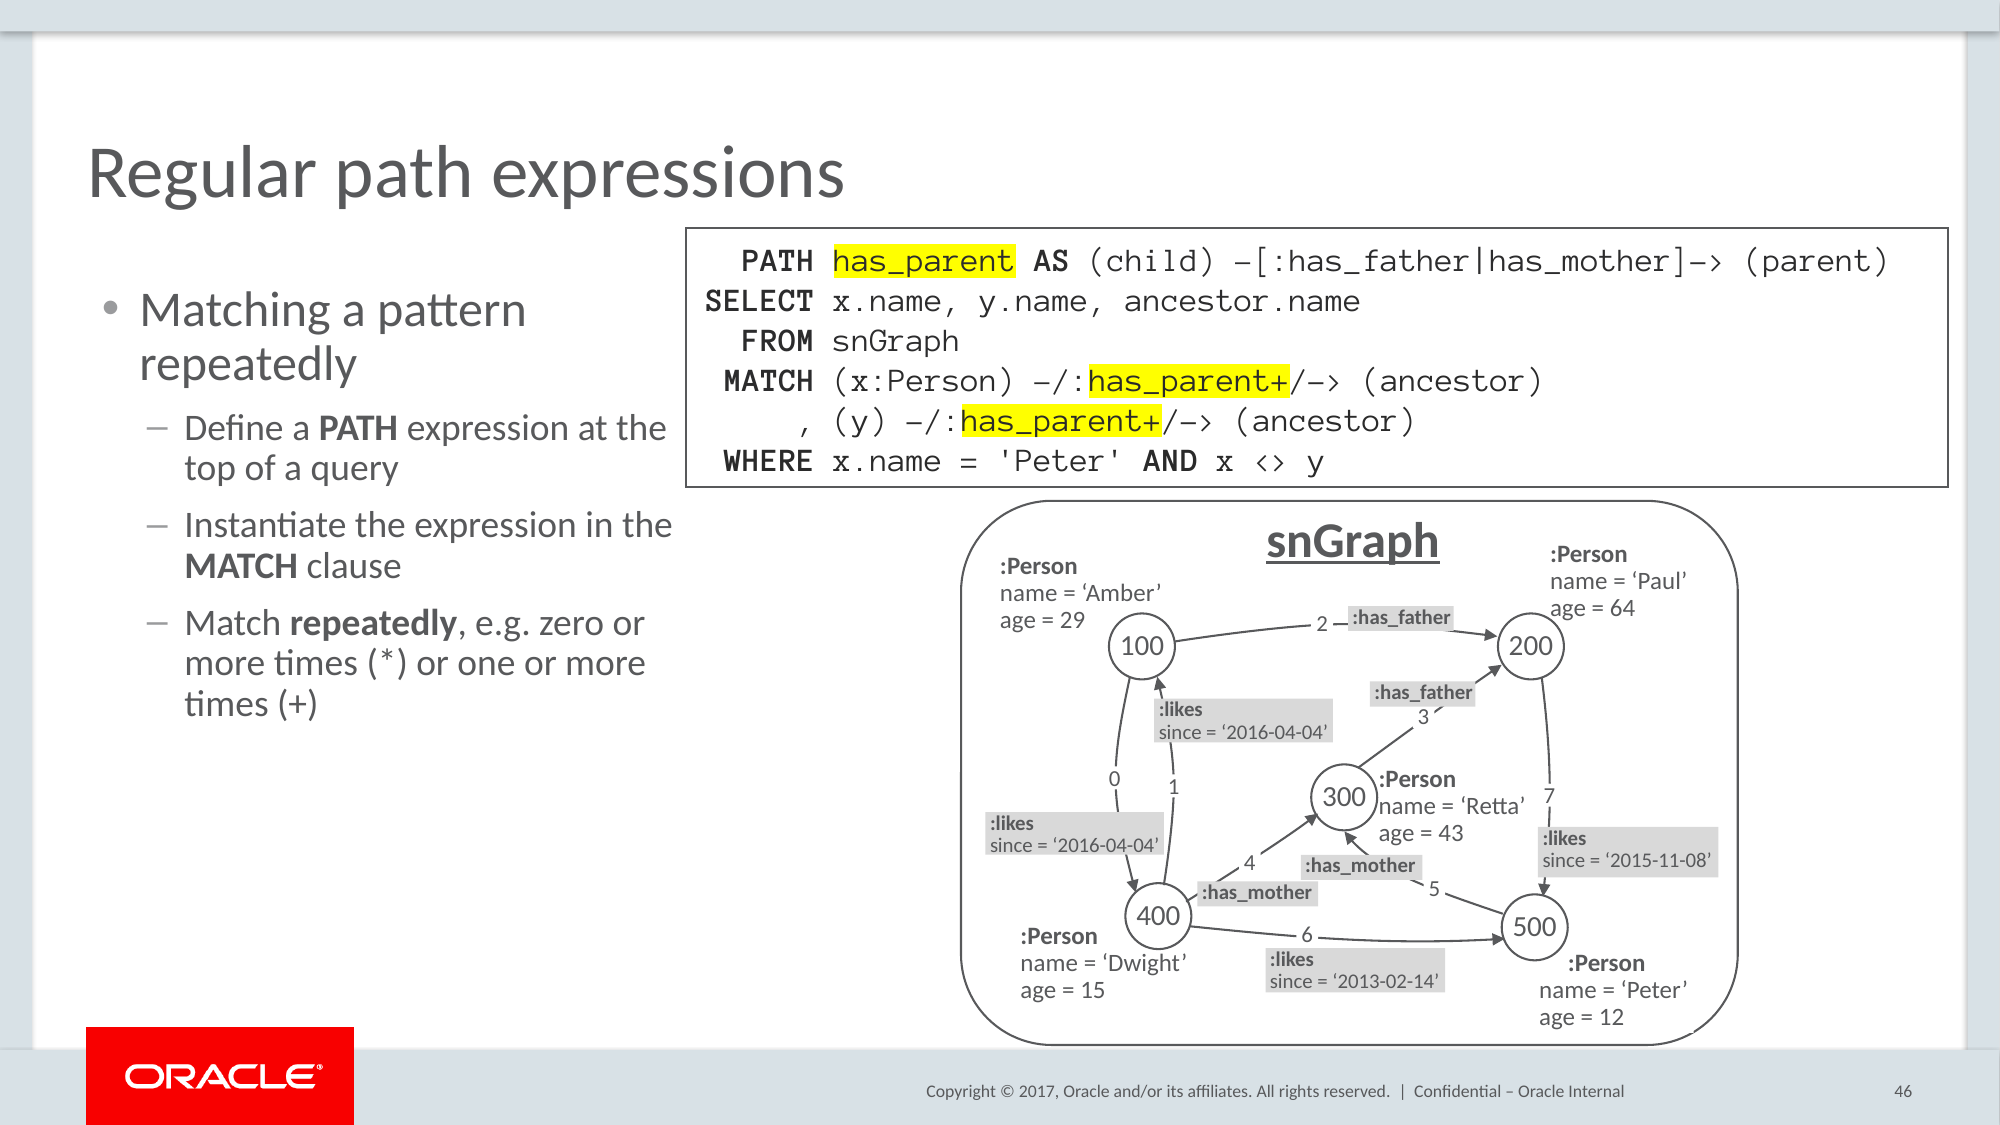

# Regular path expressions
  PATH has_parent AS (child) –[:has_father|has_mother]-> (parent)
SELECT x.name, y.name, ancestor.name
  FROM snGraph
 MATCH (x:Person) –/:has_parent+/-> (ancestor)
     , (y) -/:has_parent+/-> (ancestor)
 WHERE x.name = 'Peter' AND x <> y
Matching a pattern repeatedly
Define a PATH expression at the top of a query
Instantiate the expression in the MATCH clause
Match repeatedly, e.g. zero or more times (*) or one or more times (+)

snGraph
:Person
name = ‘Paul’
age = 64
:Person
name = ‘Amber’
age = 29
:has_father
2
100
200

:has_father
:likes
since = ‘2016-04-04’
3
300
:Person
name = ‘Retta’
age = 43
0
1
7
:likes
since = ‘2016-04-04’

:likes
since = ‘2015-11-08’

4
:has_mother
5
:has_mother
400
500
:Person
name = ‘Dwight’
age = 15
6

:likes
since = ‘2013-02-14’
     :Person
name = ‘Peter’
age = 12
Confidential – Oracle Internal
46